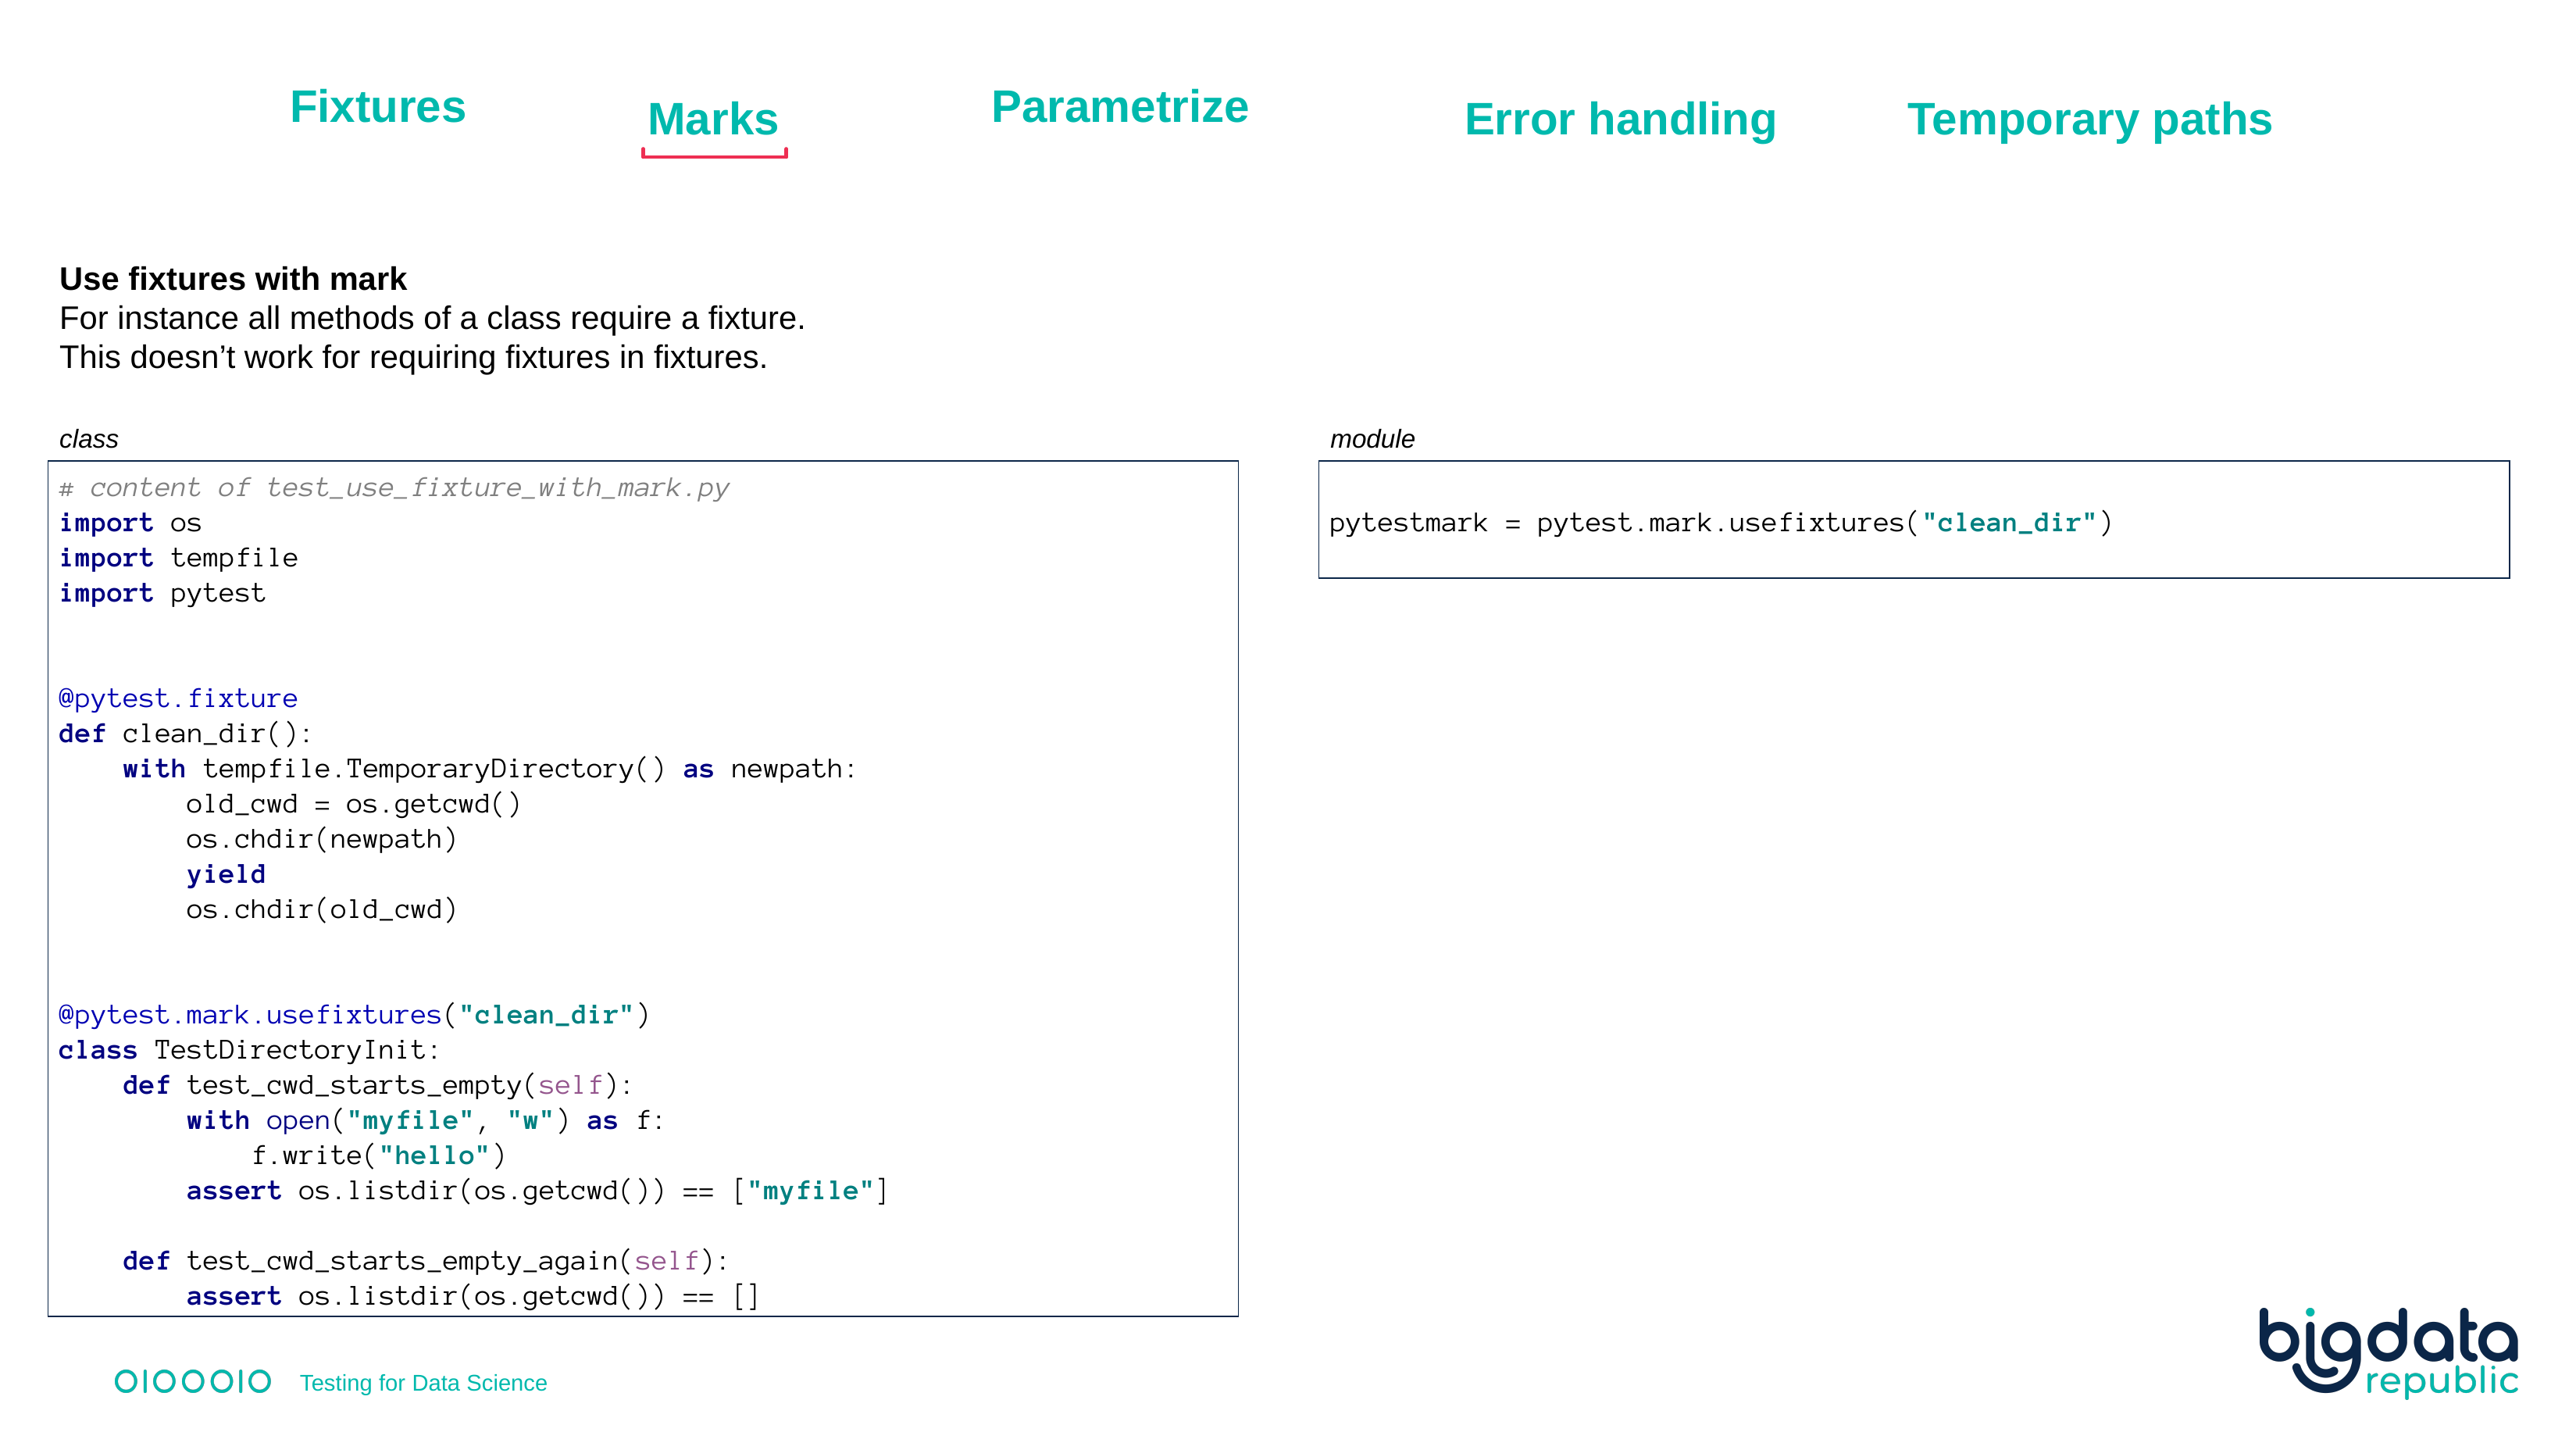

Marks
Error handling
Temporary paths
Fixtures
Parametrize
Use fixtures with mark
For instance all methods of a class require a fixture.
This doesn’t work for requiring fixtures in fixtures.
class
# content of test_use_fixture_with_mark.py import os import tempfile import pytest @pytest.fixture def clean_dir(): with tempfile.TemporaryDirectory() as newpath: old_cwd = os.getcwd() os.chdir(newpath) yield os.chdir(old_cwd) @pytest.mark.usefixtures("clean_dir") class TestDirectoryInit: def test_cwd_starts_empty(self): with open("myfile", "w") as f: f.write("hello") assert os.listdir(os.getcwd()) == ["myfile"] def test_cwd_starts_empty_again(self): assert os.listdir(os.getcwd()) == []
module

pytestmark = pytest.mark.usefixtures("clean_dir")
Testing for Data Science